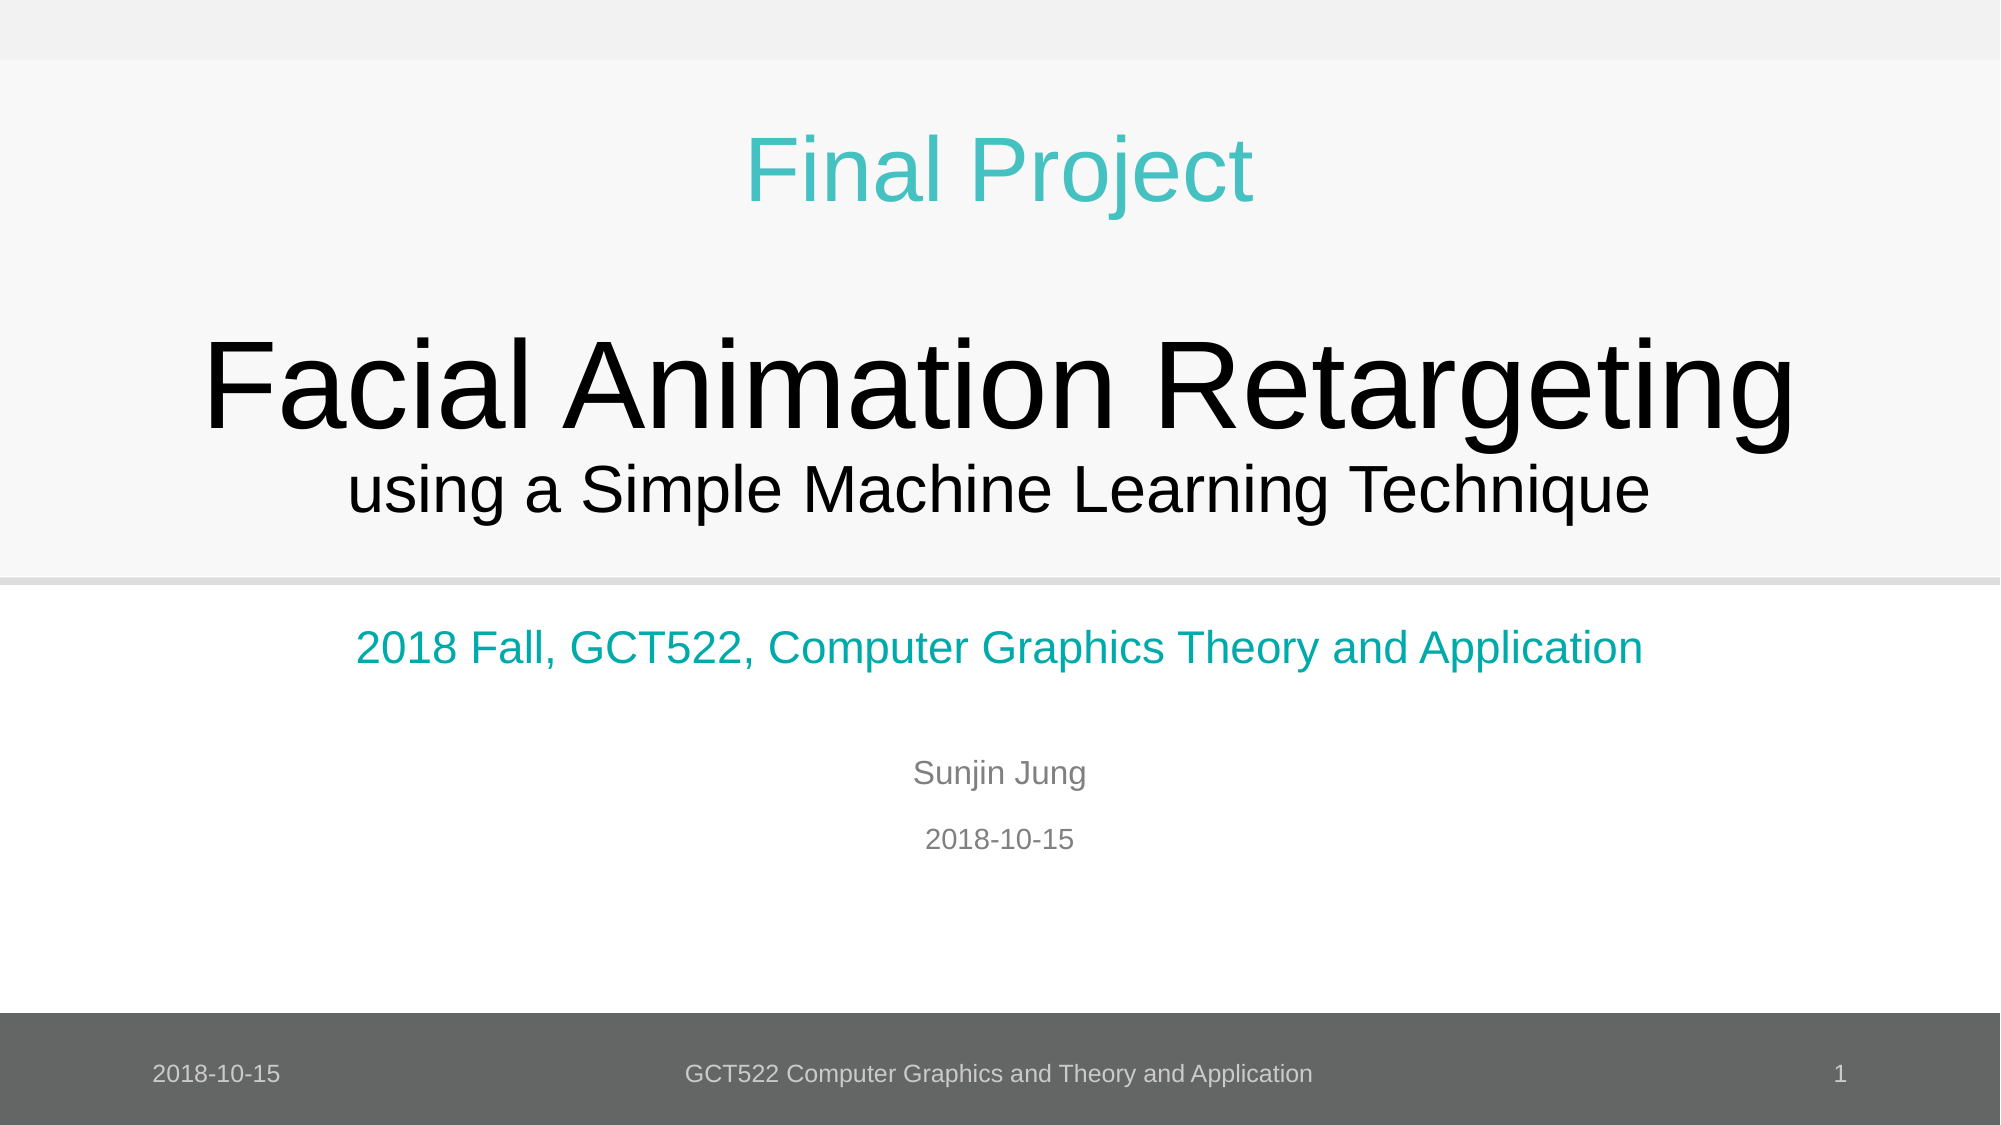

# Final Project Facial Animation Retargeting using a Simple Machine Learning Technique
2018 Fall, GCT522, Computer Graphics Theory and Application

Sunjin Jung
2018-10-15
2018-10-15
GCT522 Computer Graphics and Theory and Application
1